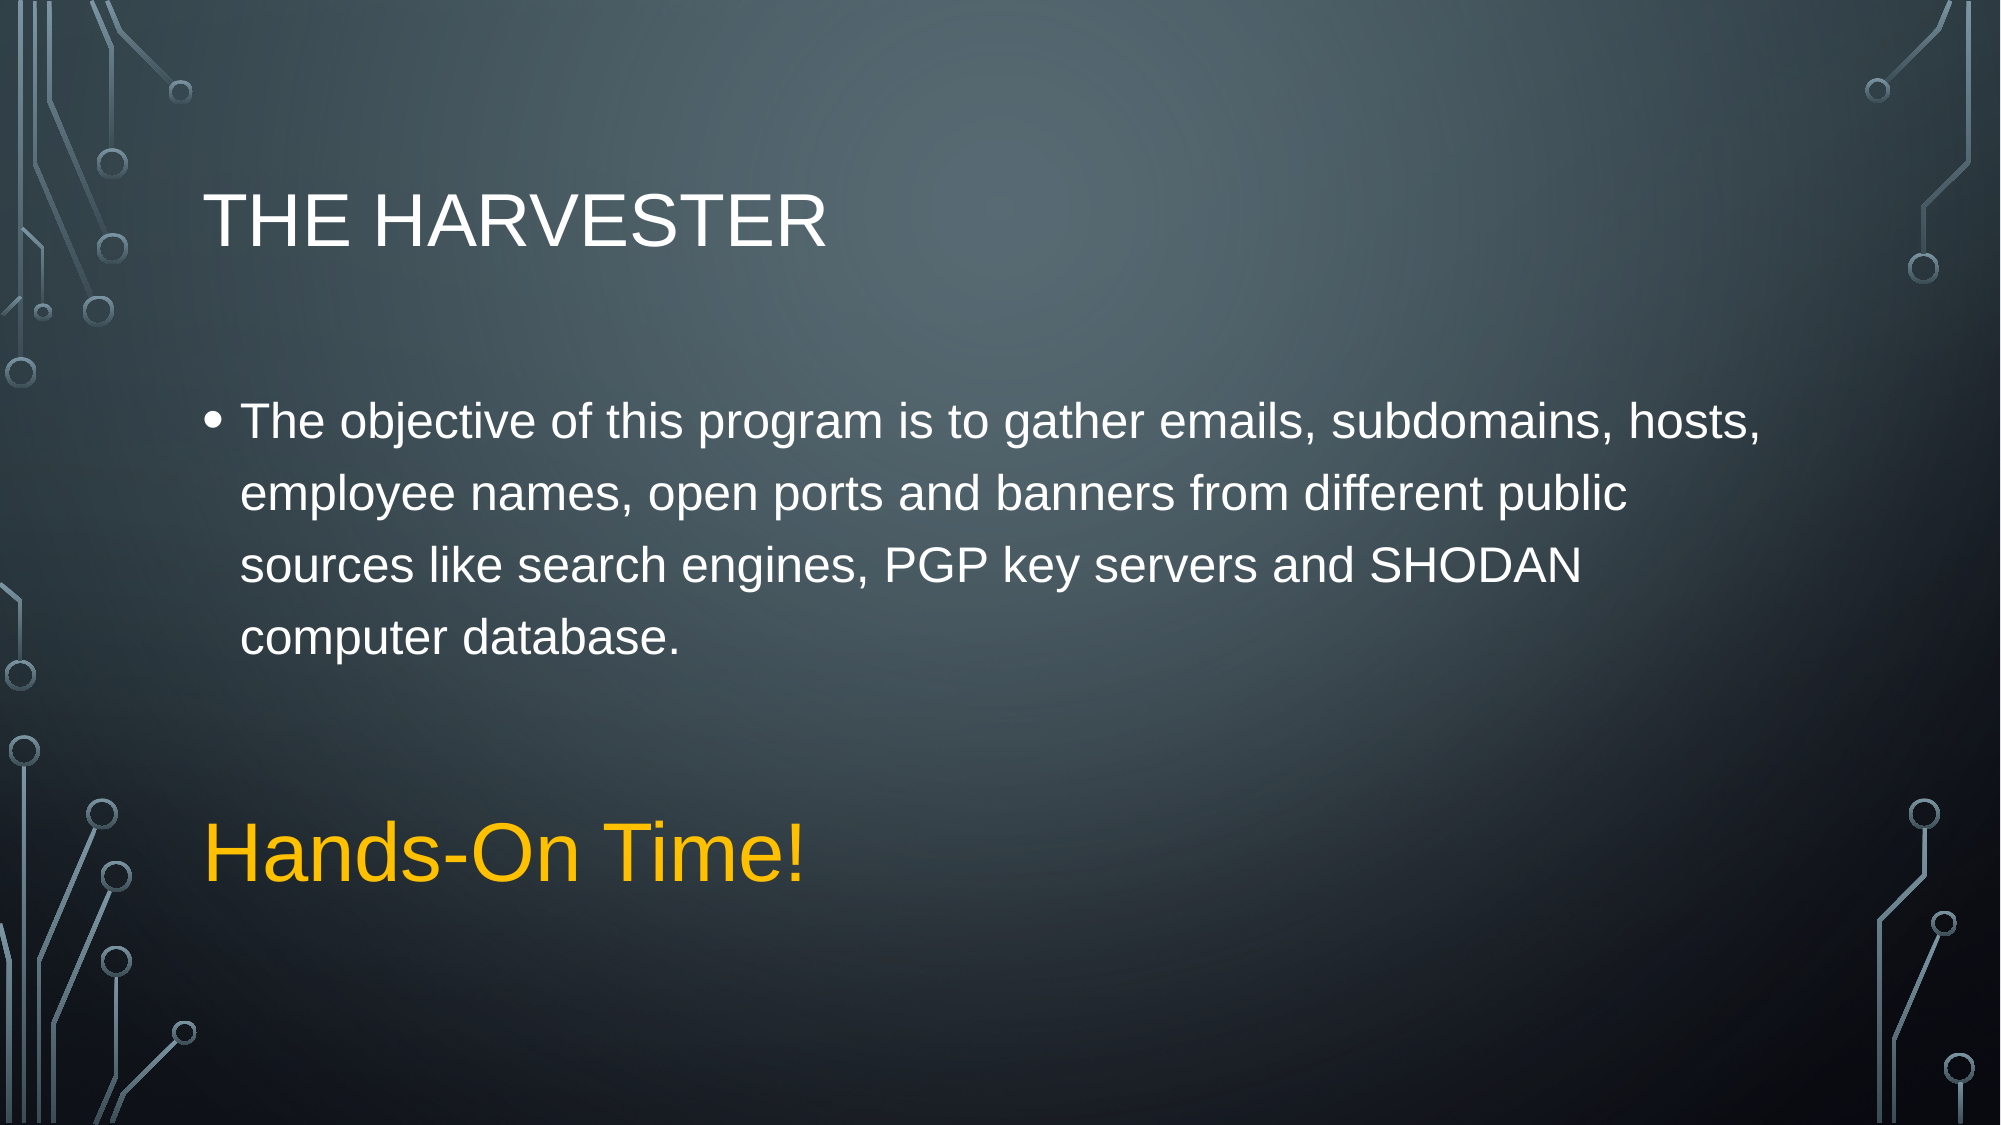

# The harvester
The objective of this program is to gather emails, subdomains, hosts, employee names, open ports and banners from different public sources like search engines, PGP key servers and SHODAN computer database.

Hands-On Time!